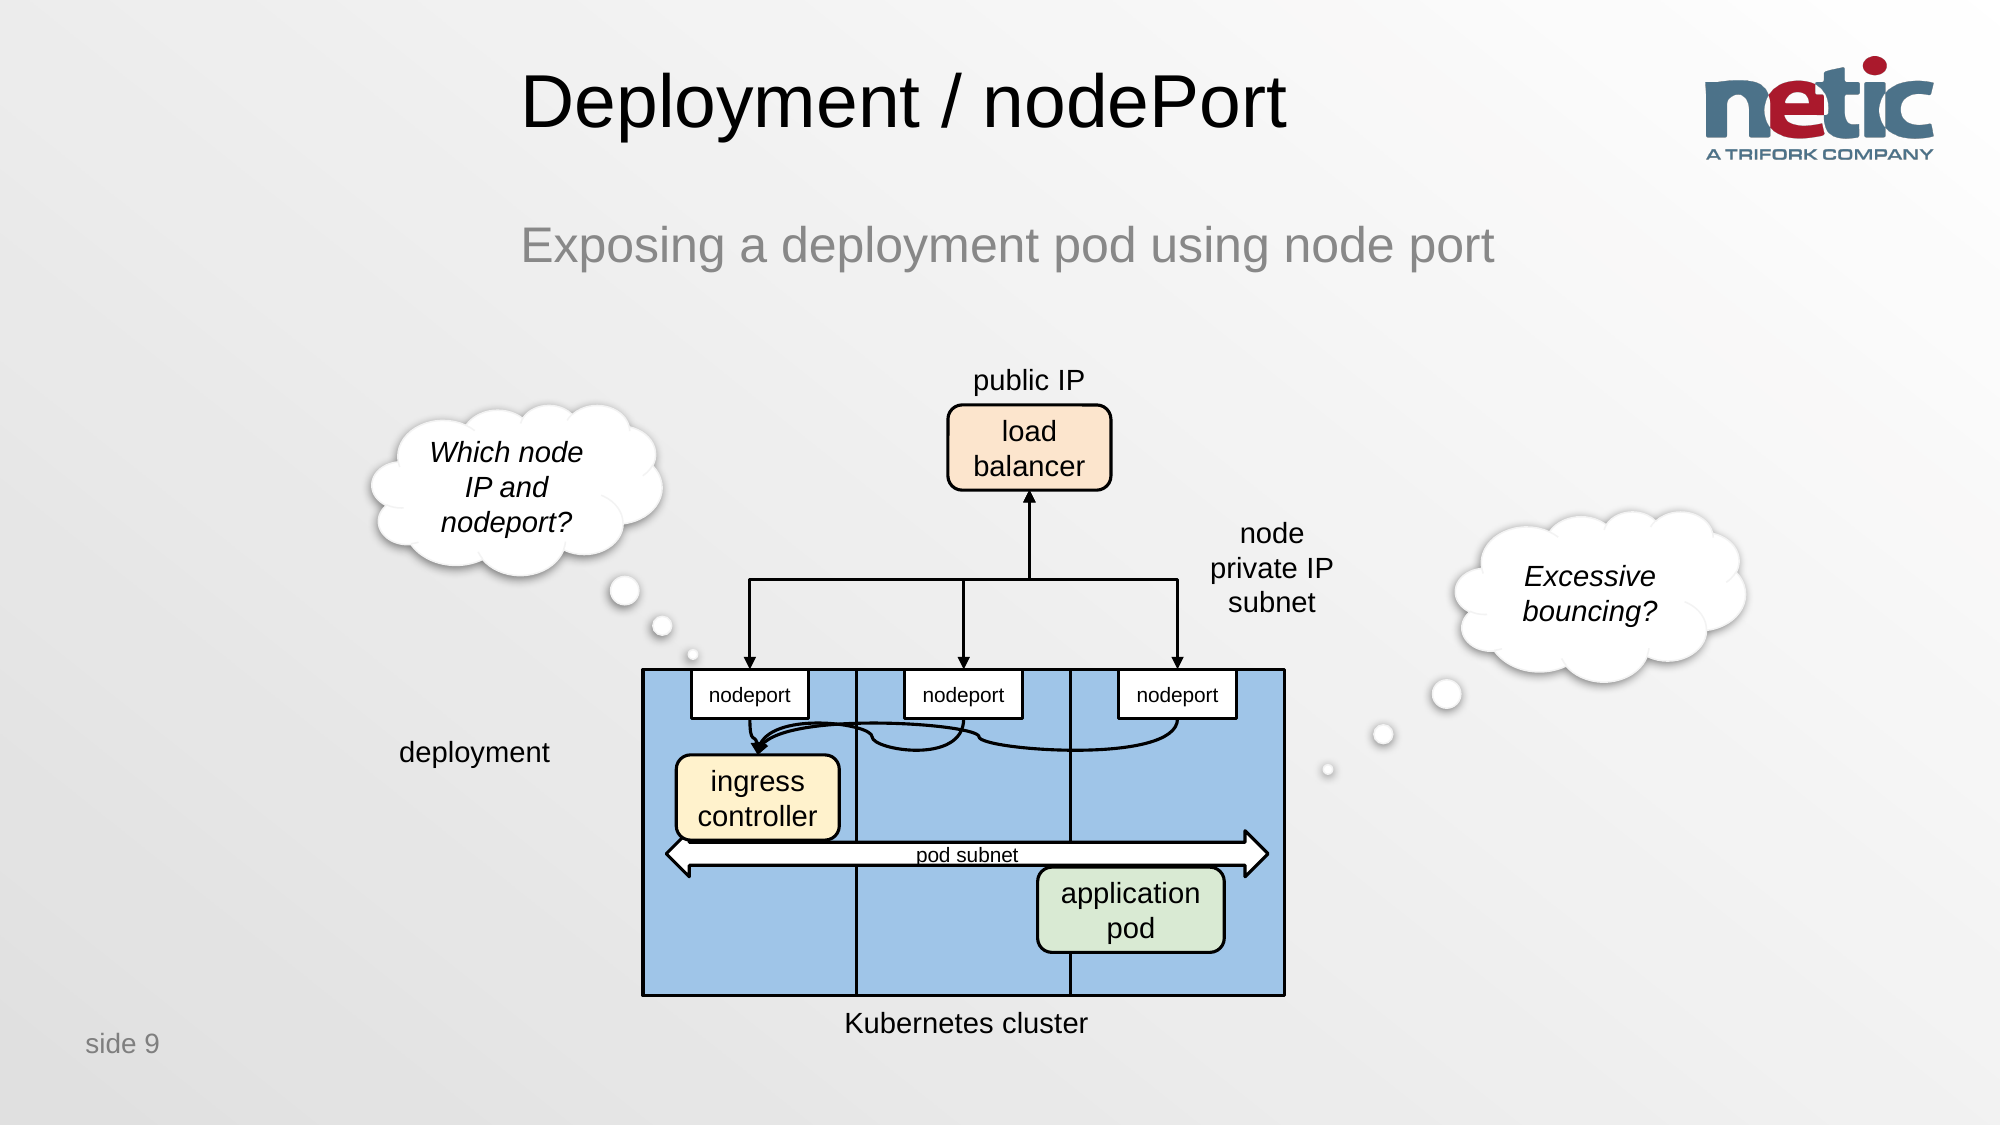

# Deployment / nodePort
Exposing a deployment pod using node port
public IP
Which node IP and nodeport?
load balancer
Excessive bouncing?
node
private IP
subnet

nodeport
nodeport
nodeport
deployment
ingress controller
pod subnet
application pod
Kubernetes cluster